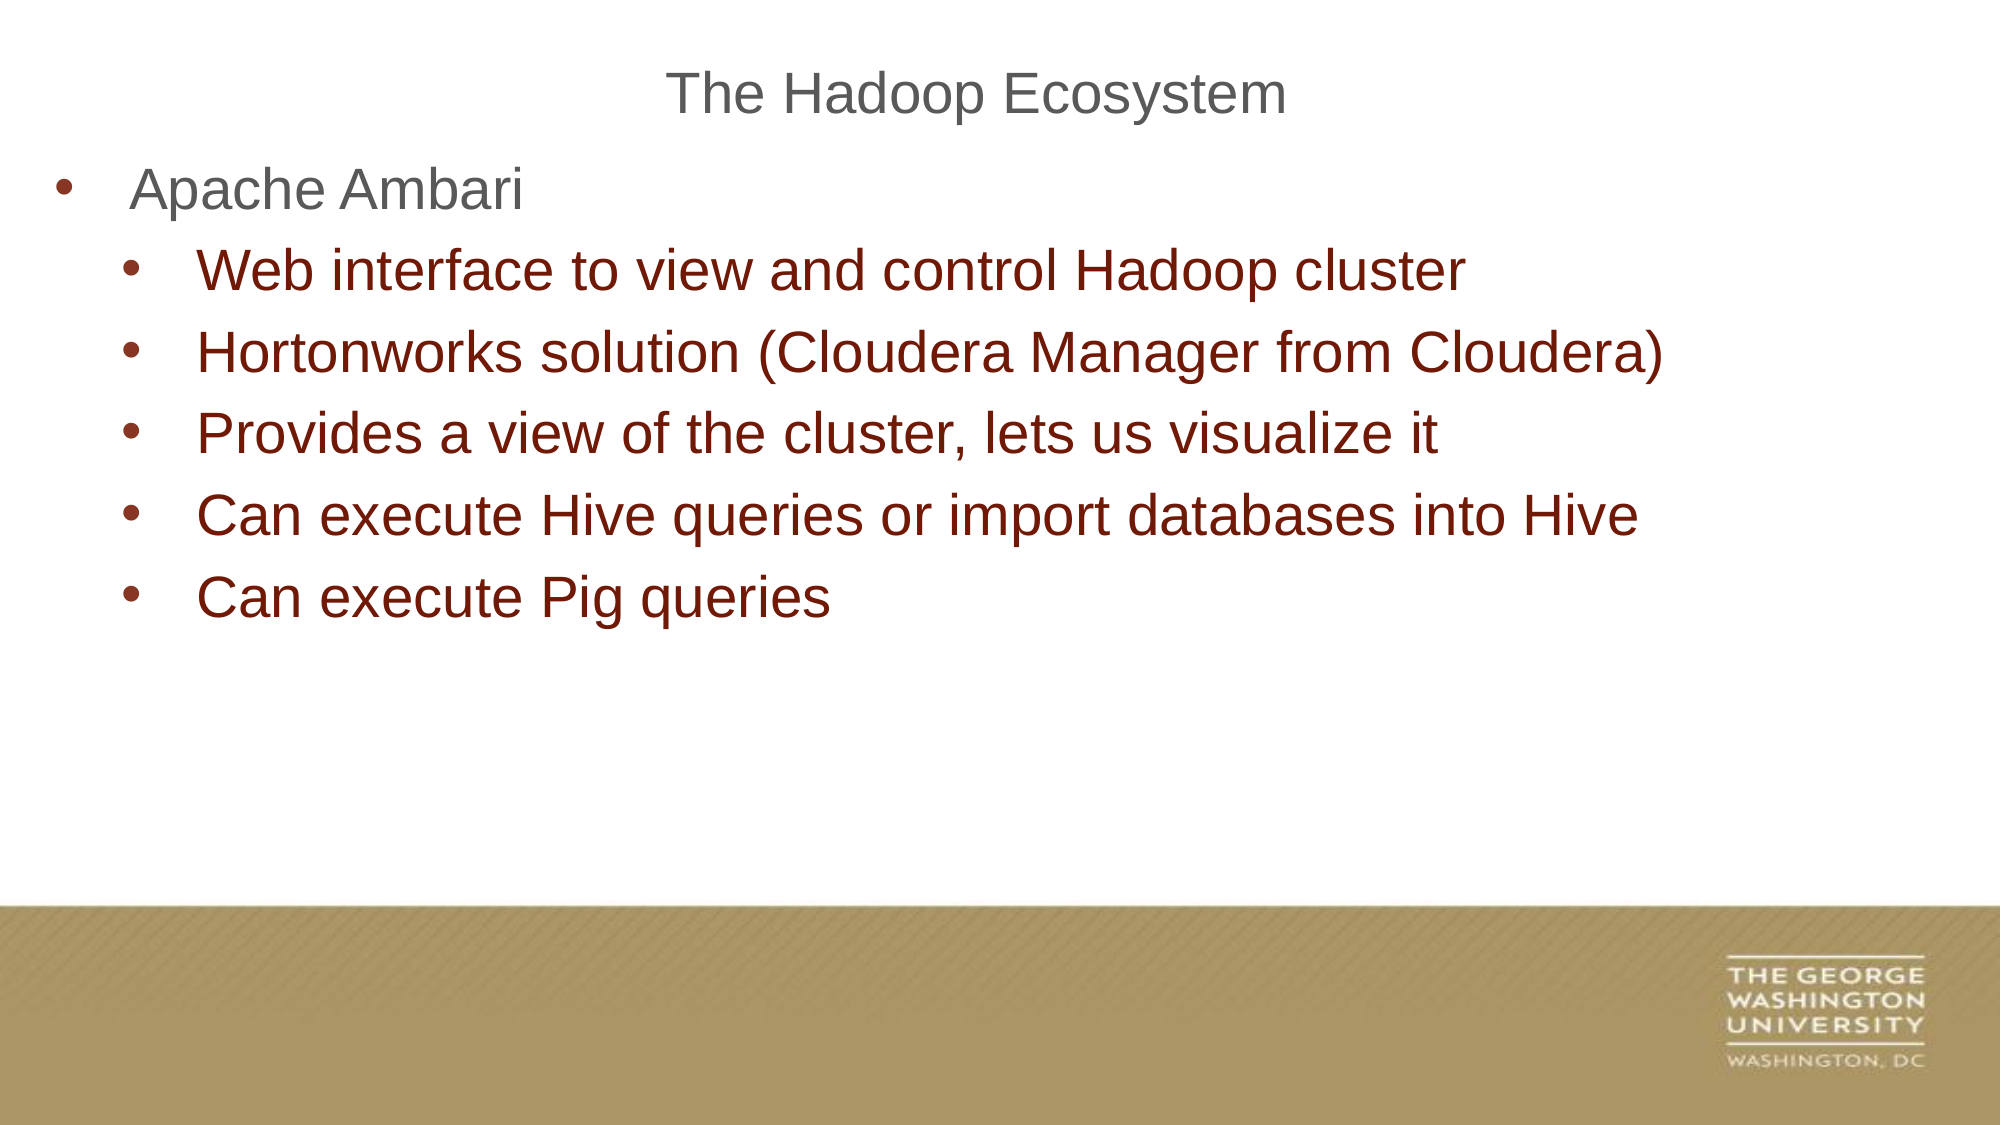

The Hadoop Ecosystem
Apache Ambari
Web interface to view and control Hadoop cluster
Hortonworks solution (Cloudera Manager from Cloudera)
Provides a view of the cluster, lets us visualize it
Can execute Hive queries or import databases into Hive
Can execute Pig queries